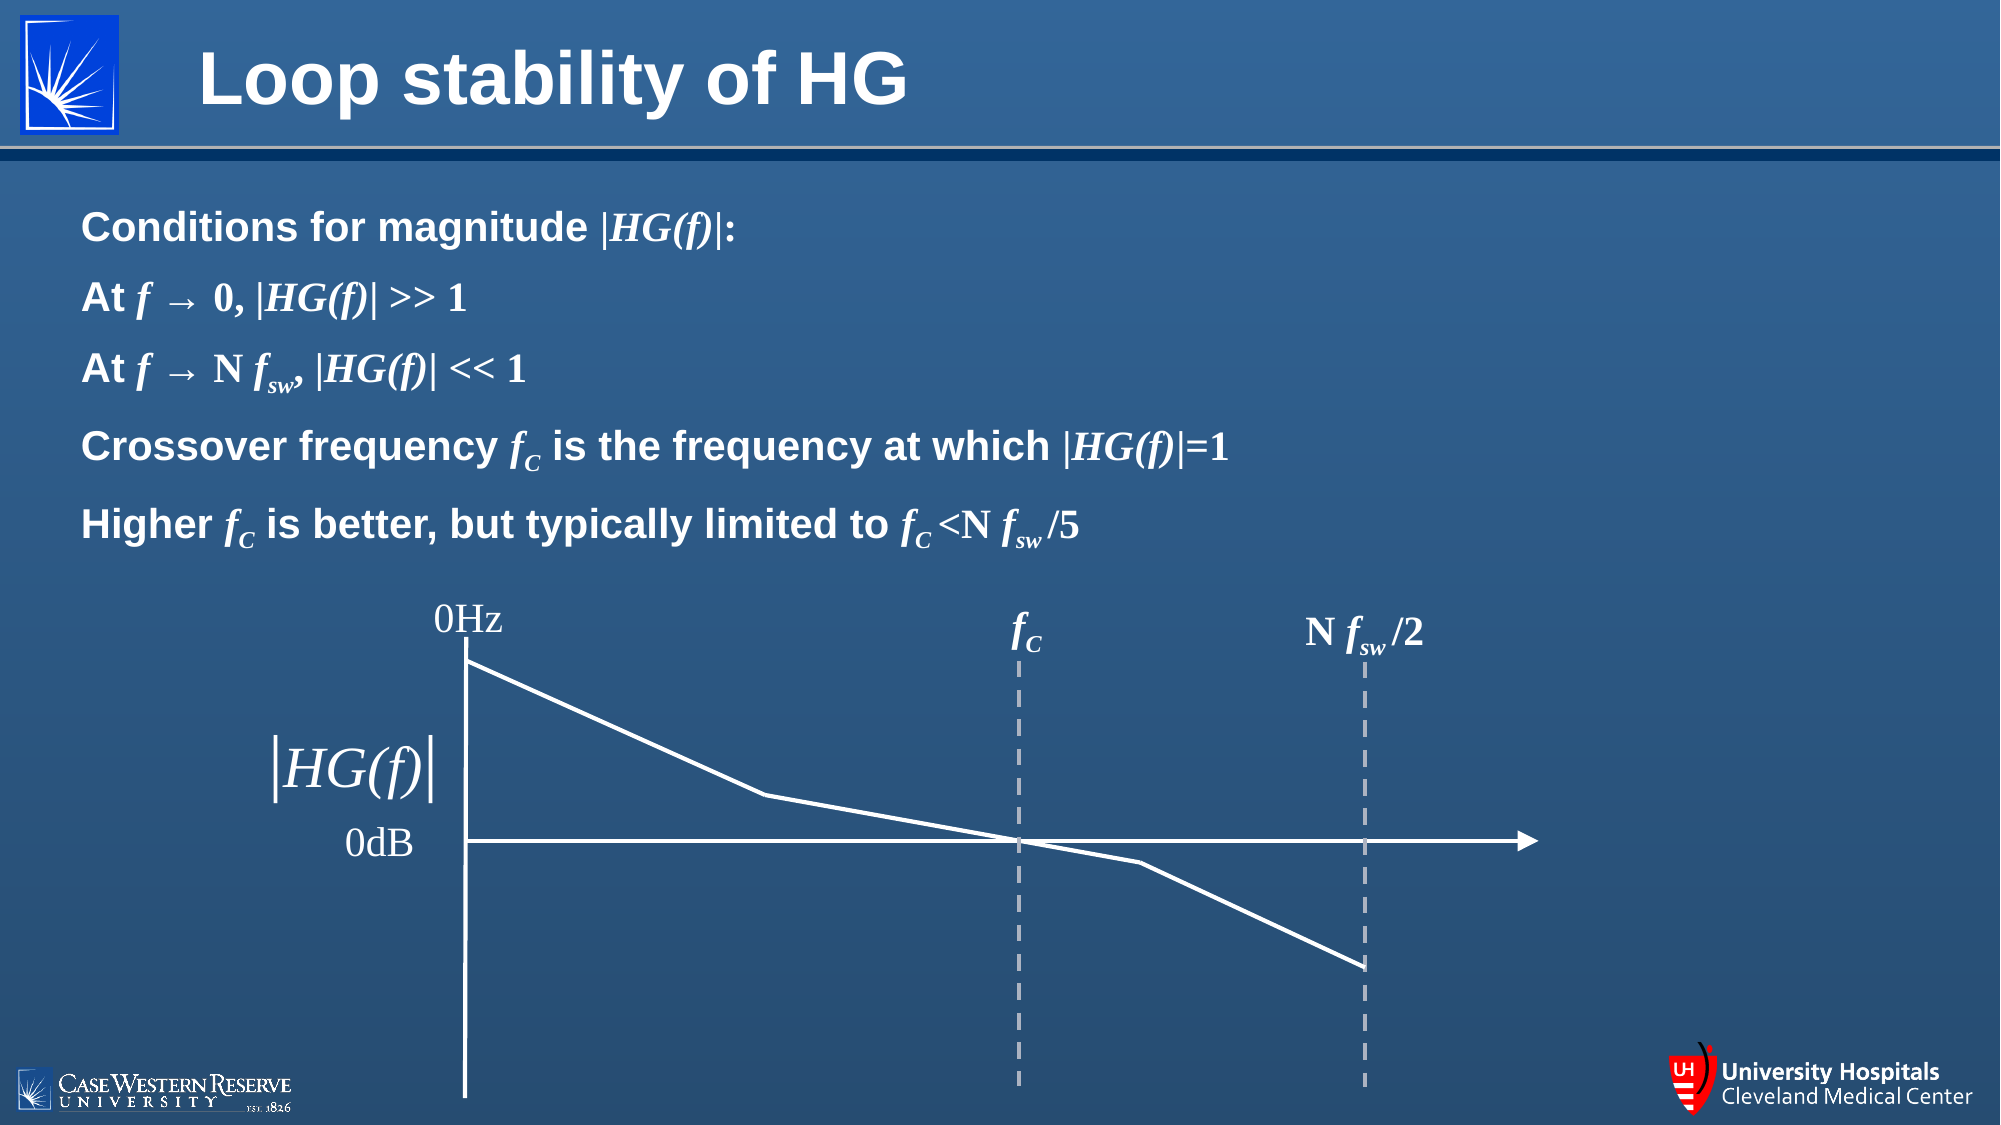

# Loop stability of HG
Conditions for magnitude |HG(f)|:
At f → 0, |HG(f)| >> 1
At f → N fsw, |HG(f)| << 1
Crossover frequency fC is the frequency at which |HG(f)|=1
Higher fC is better, but typically limited to fC <N fsw /5
0Hz
fC
N fsw /2
|HG(f)|
0dB